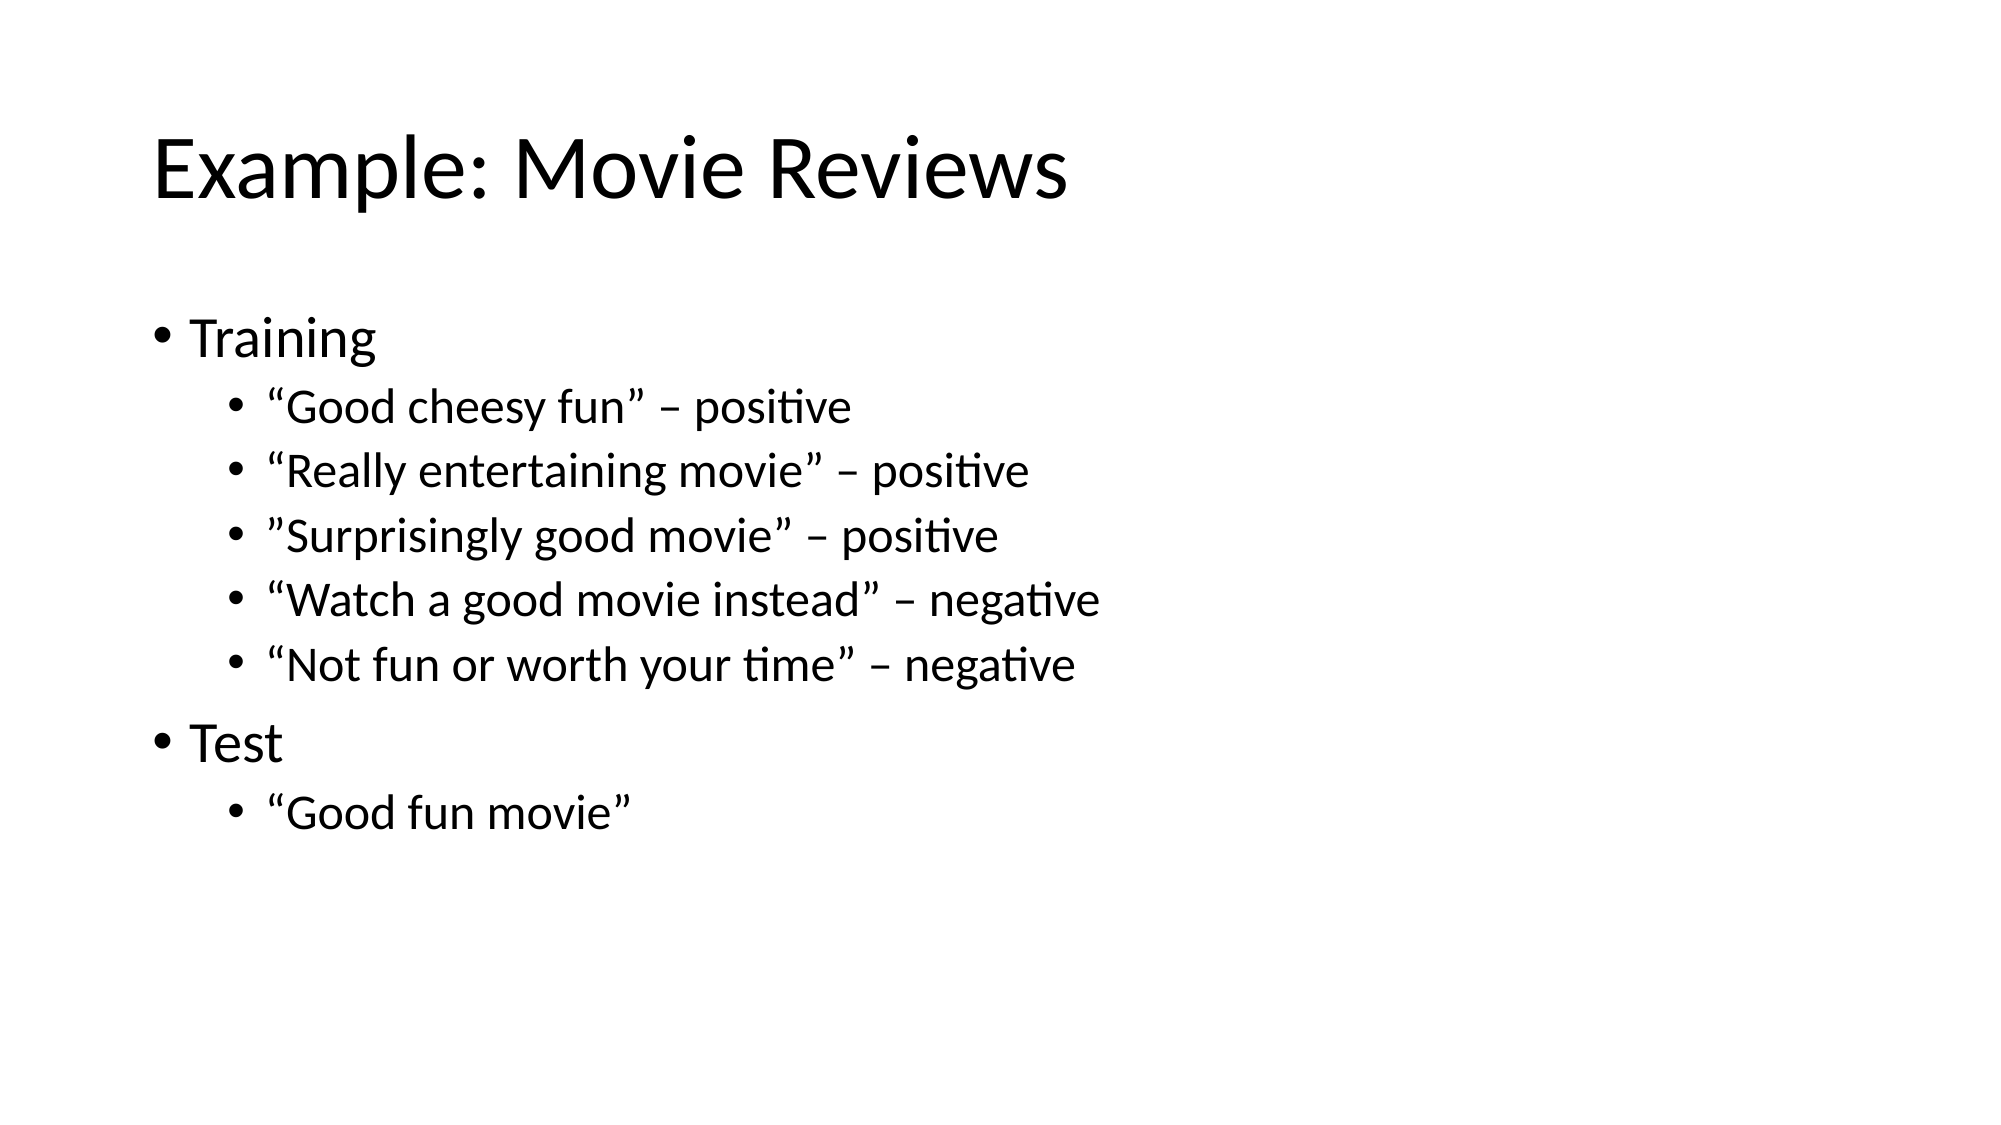

# Example: Movie Reviews
Training
“Good cheesy fun” – positive
“Really entertaining movie” – positive
”Surprisingly good movie” – positive
“Watch a good movie instead” – negative
“Not fun or worth your time” – negative
Test
“Good fun movie”